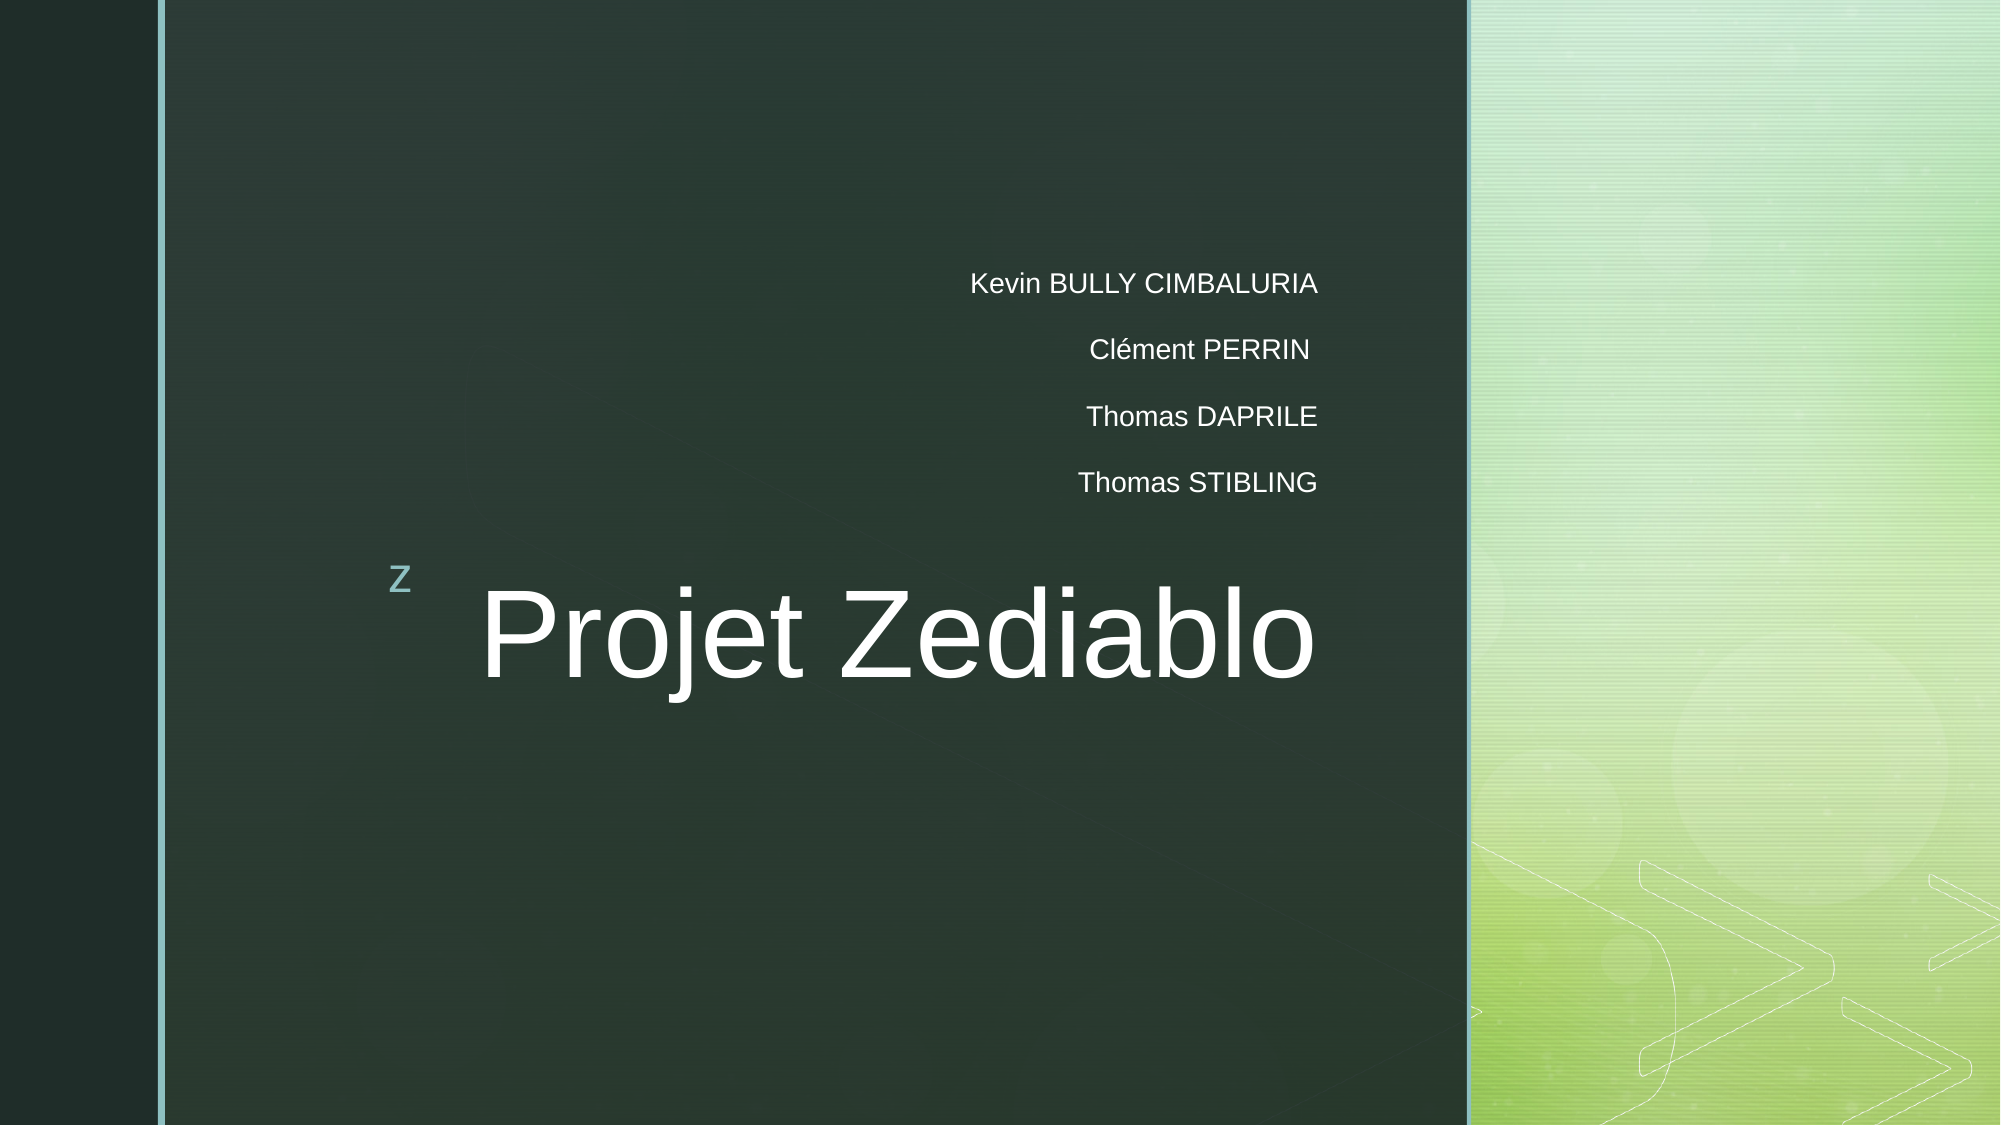

Kevin BULLY CIMBALURIA
Clément PERRIN
Thomas DAPRILE
Thomas STIBLING

# Projet Zediablo